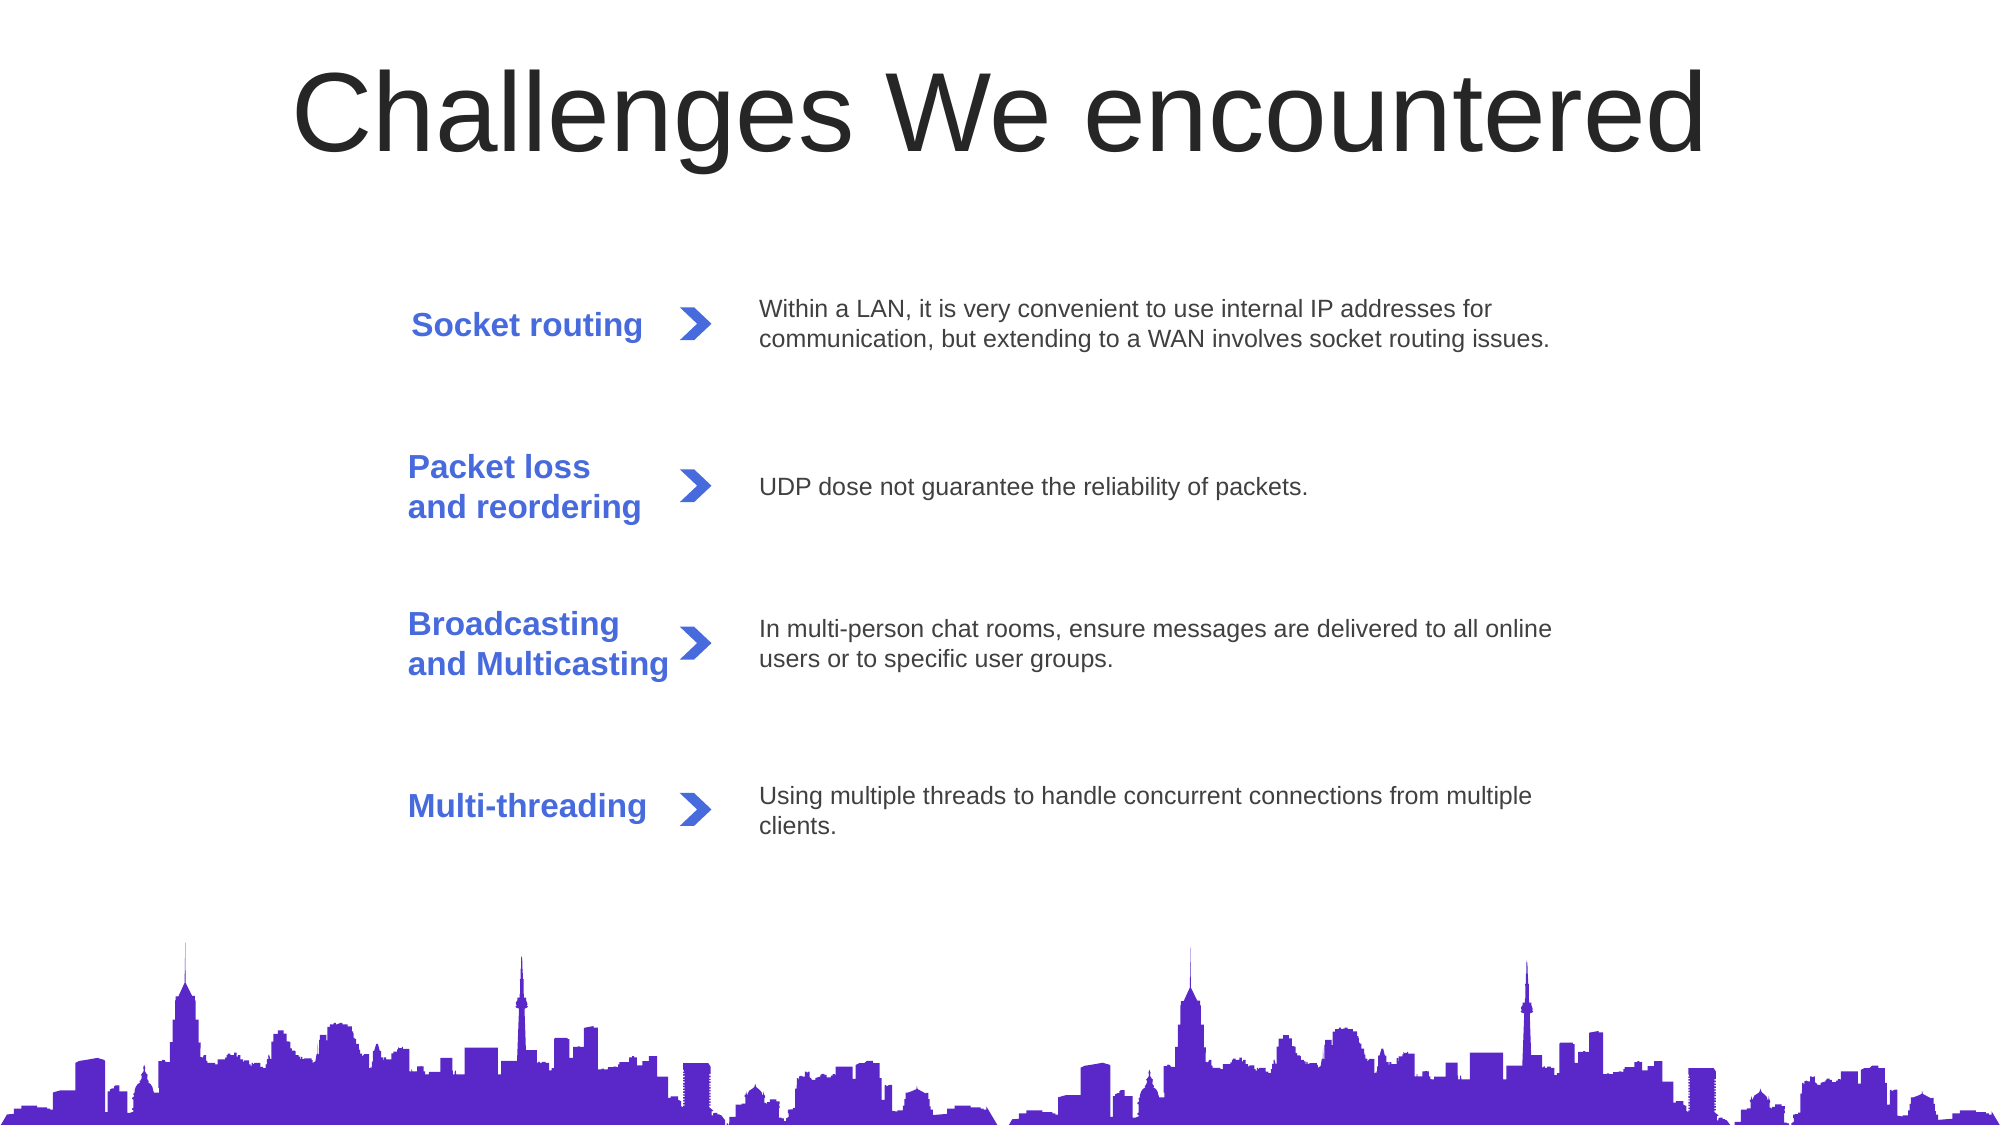

Challenges We encountered
Within a LAN, it is very convenient to use internal IP addresses for communication, but extending to a WAN involves socket routing issues.
Socket routing

Packet loss and reordering
UDP dose not guarantee the reliability of packets.

Broadcasting and Multicasting
In multi-person chat rooms, ensure messages are delivered to all online users or to specific user groups.

Using multiple threads to handle concurrent connections from multiple clients.
Multi-threading